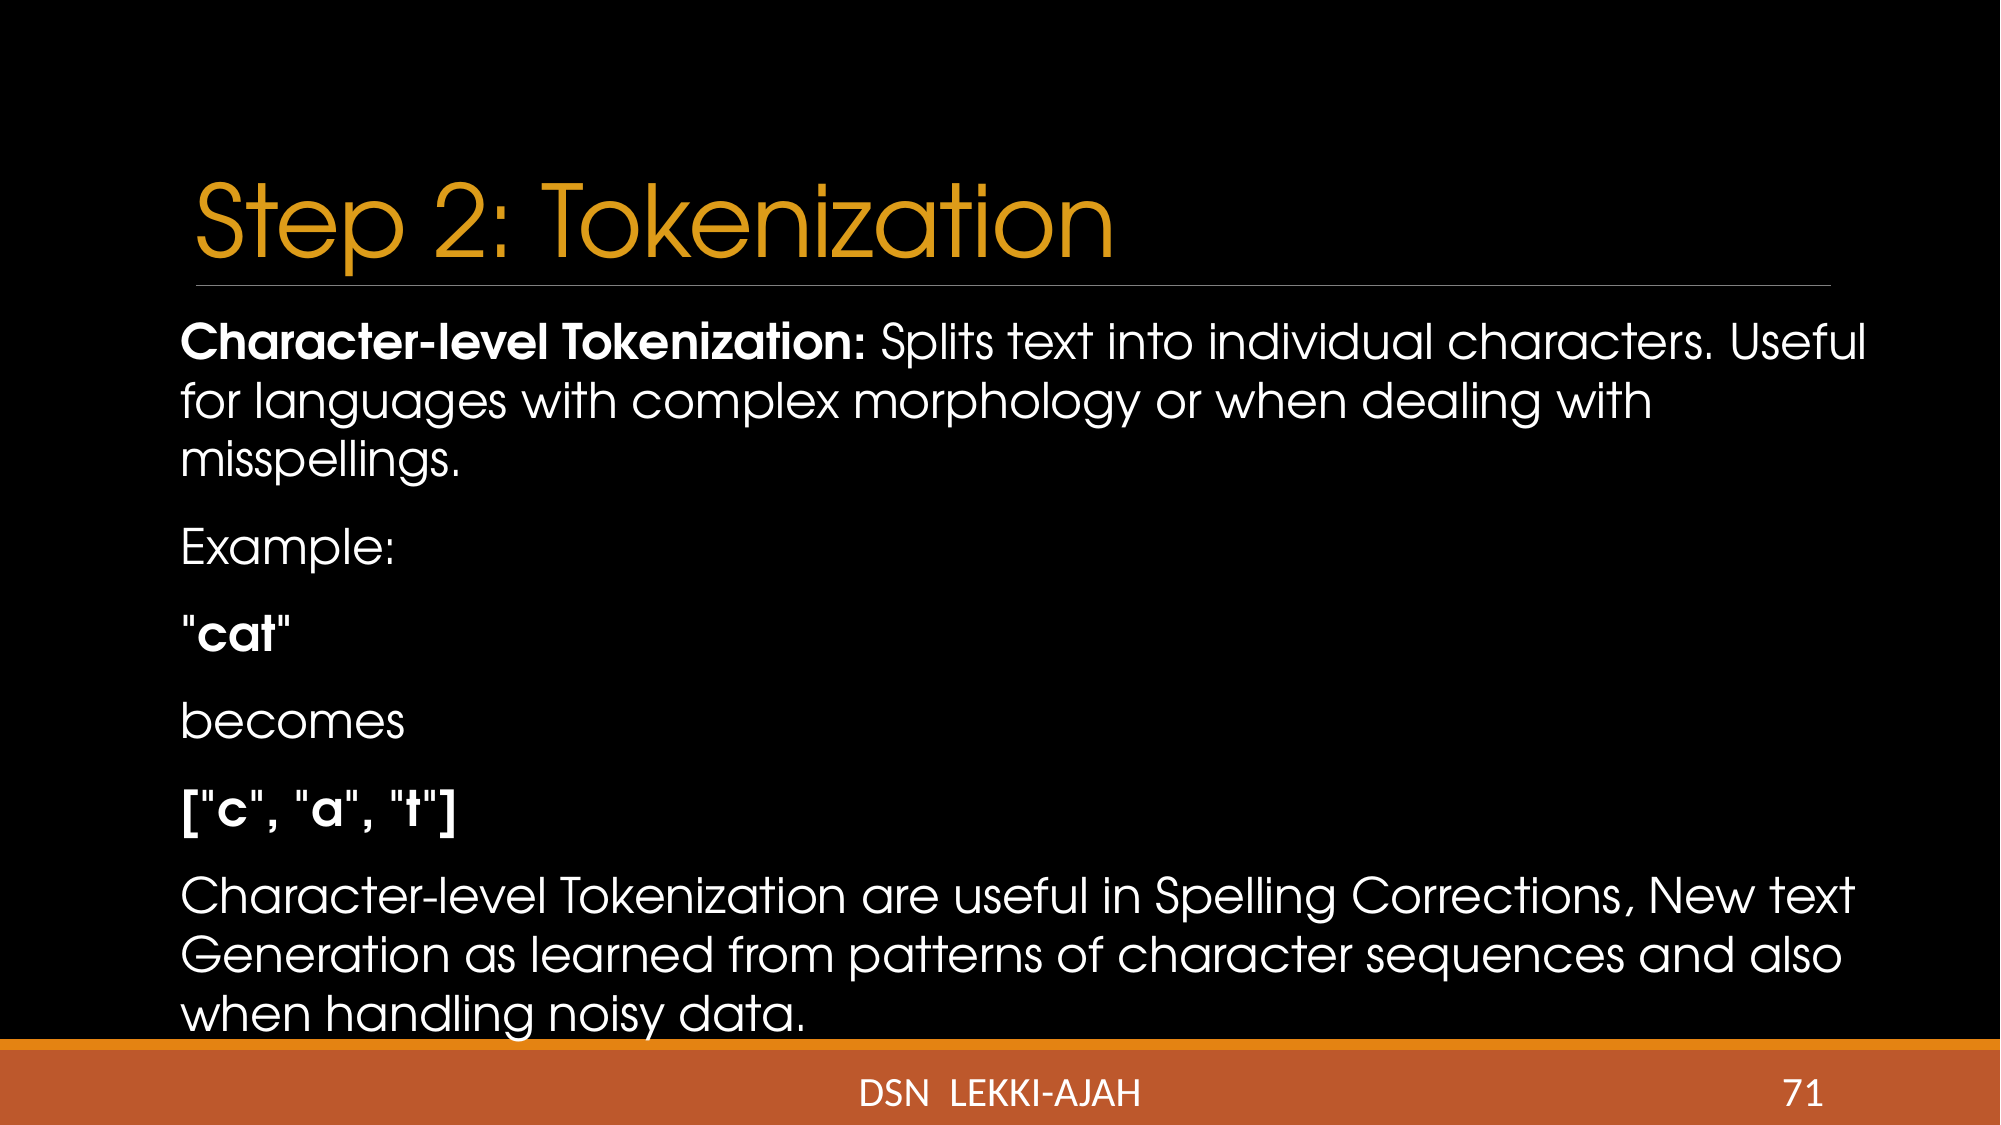

# Step 2: Tokenization
Character-level Tokenization: Splits text into individual characters. Useful for languages with complex morphology or when dealing with misspellings.
Example:
"cat"
becomes
["c", "a", "t"]
Character-level Tokenization are useful in Spelling Corrections, New text Generation as learned from patterns of character sequences and also when handling noisy data.

DSN  LEKKI-AJAH
71